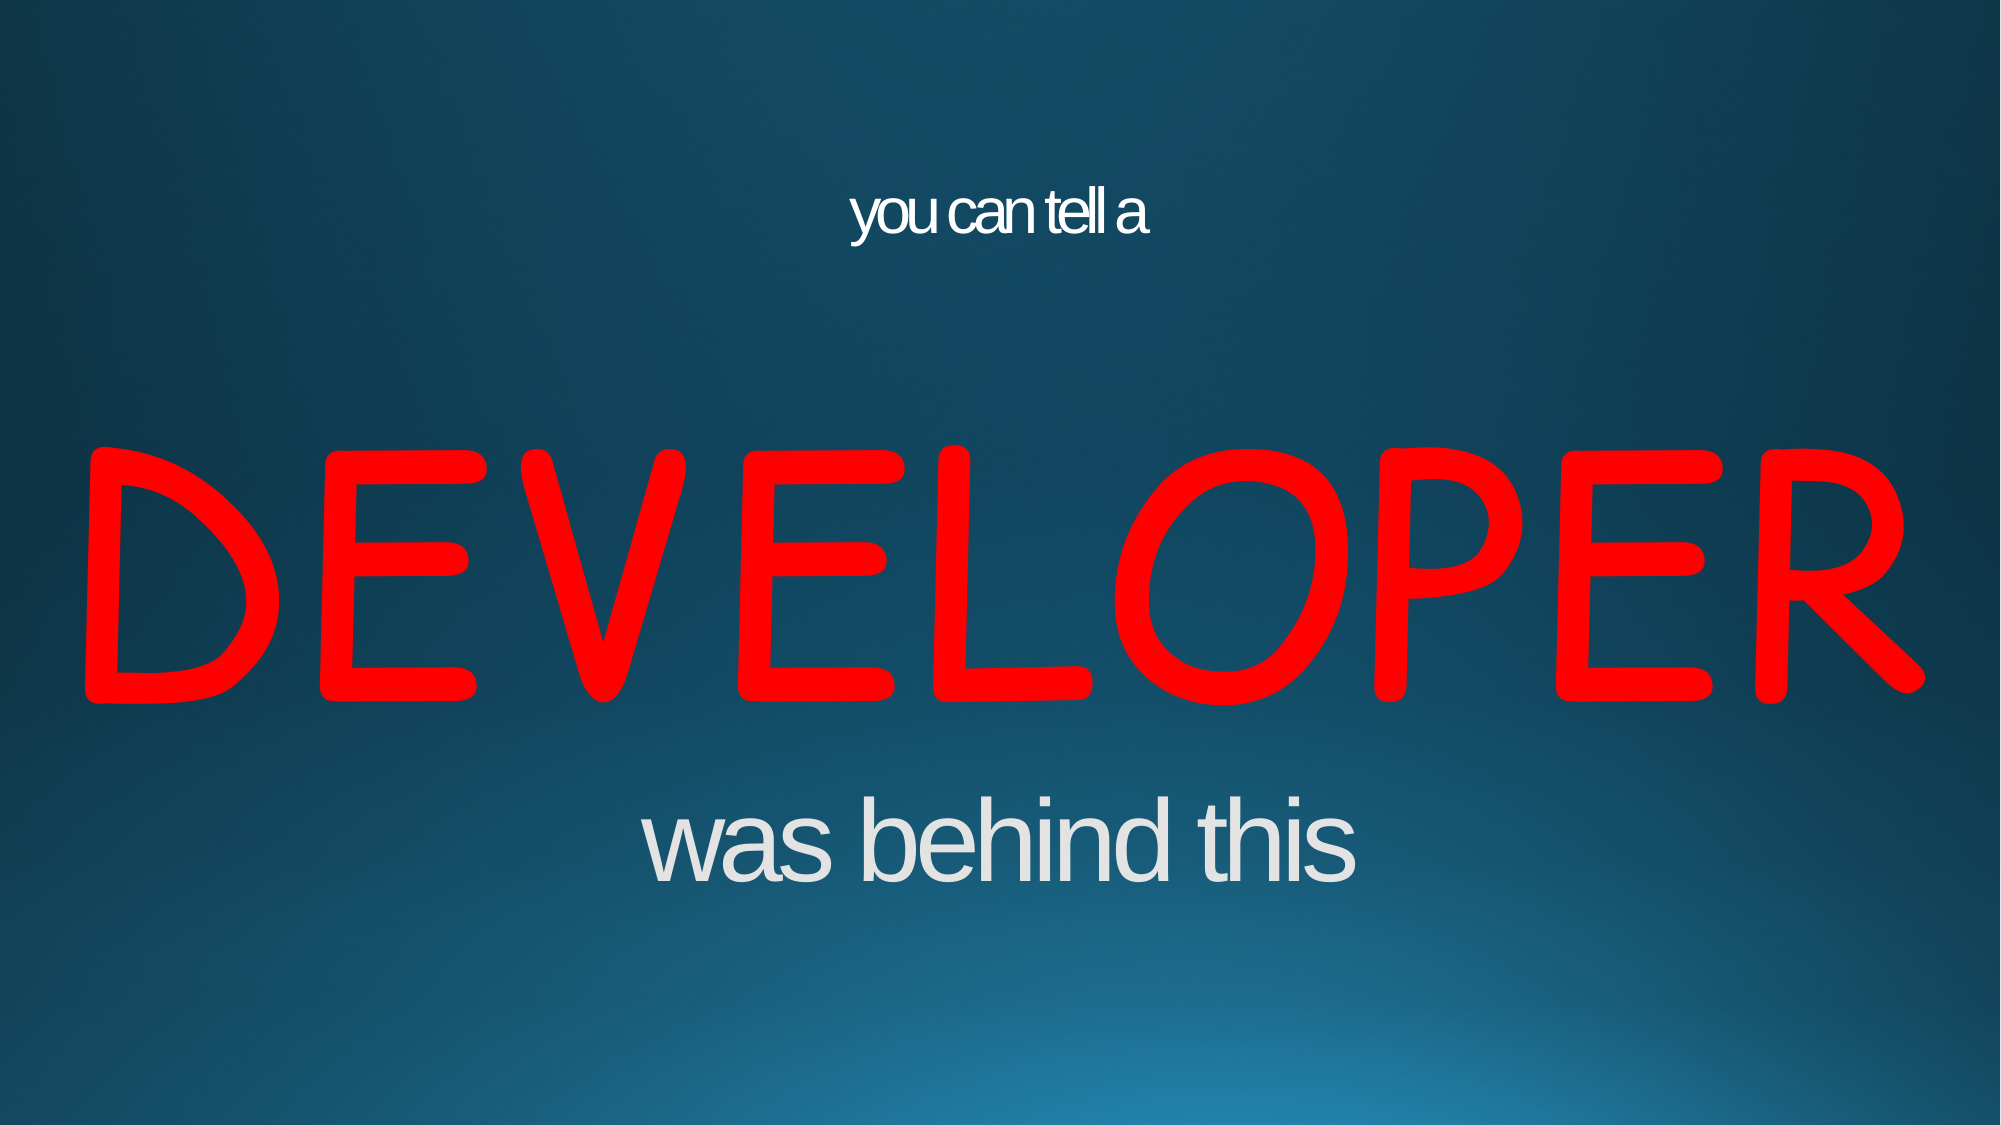

# you can tell a
DEVELOPER
was behind this